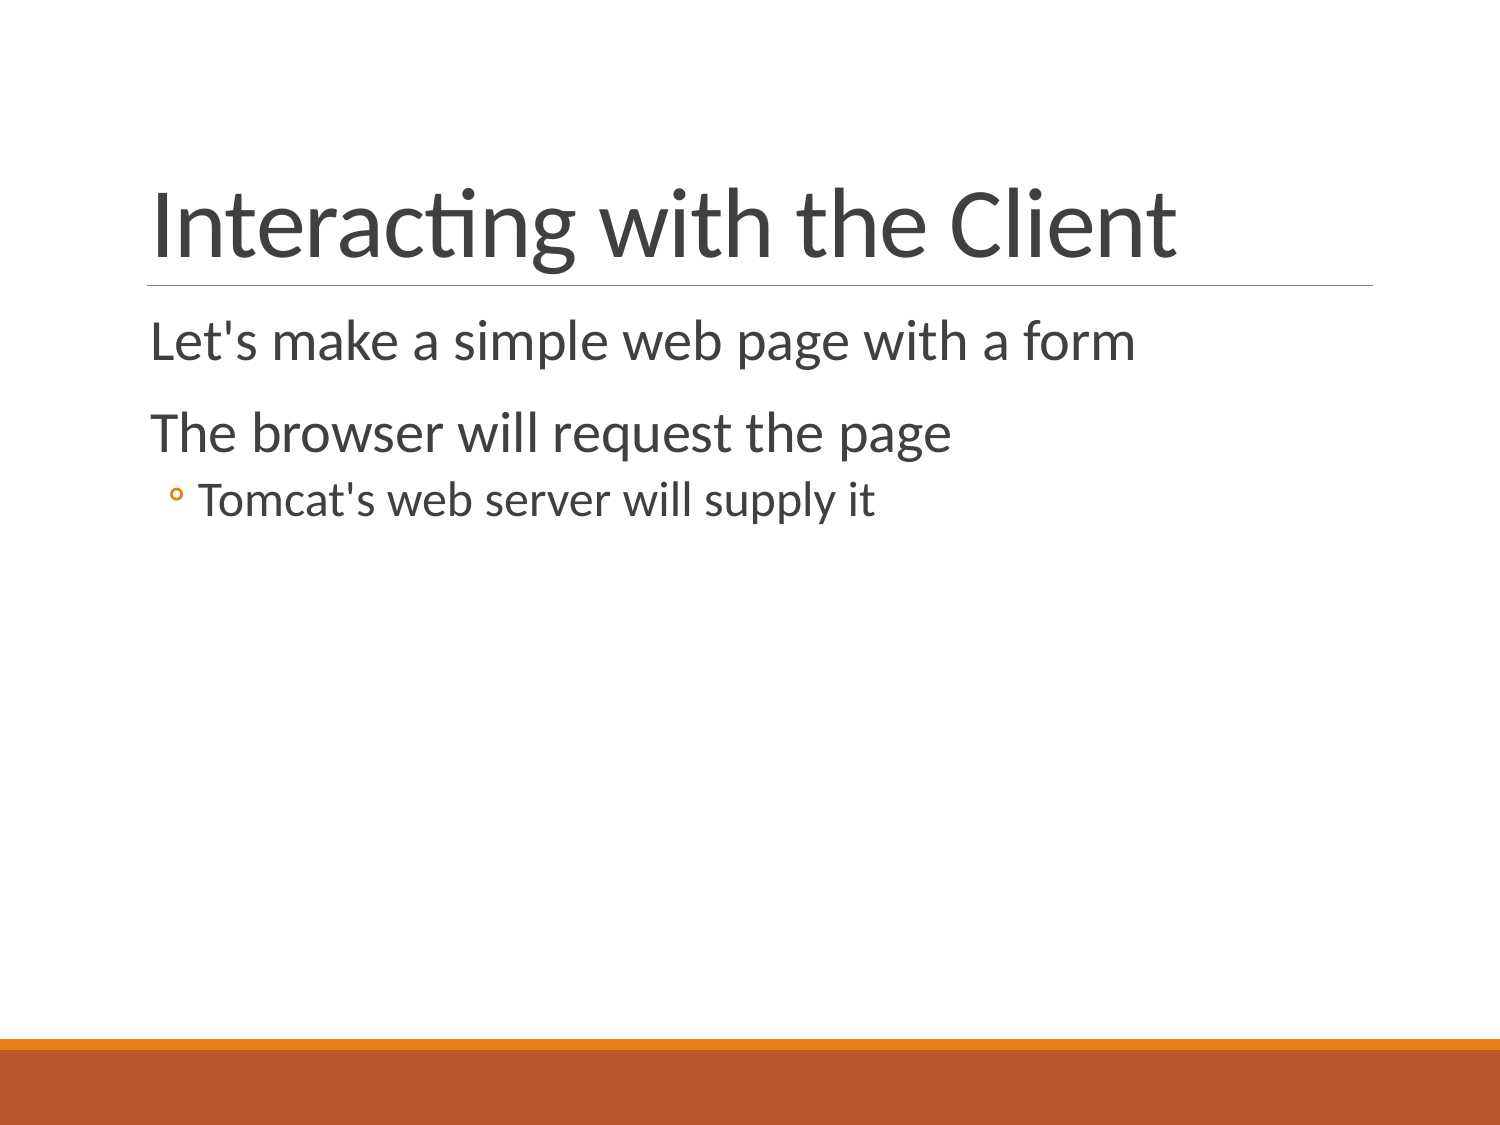

# Interacting with the Client
Let's make a simple web page with a form
The browser will request the page
Tomcat's web server will supply it